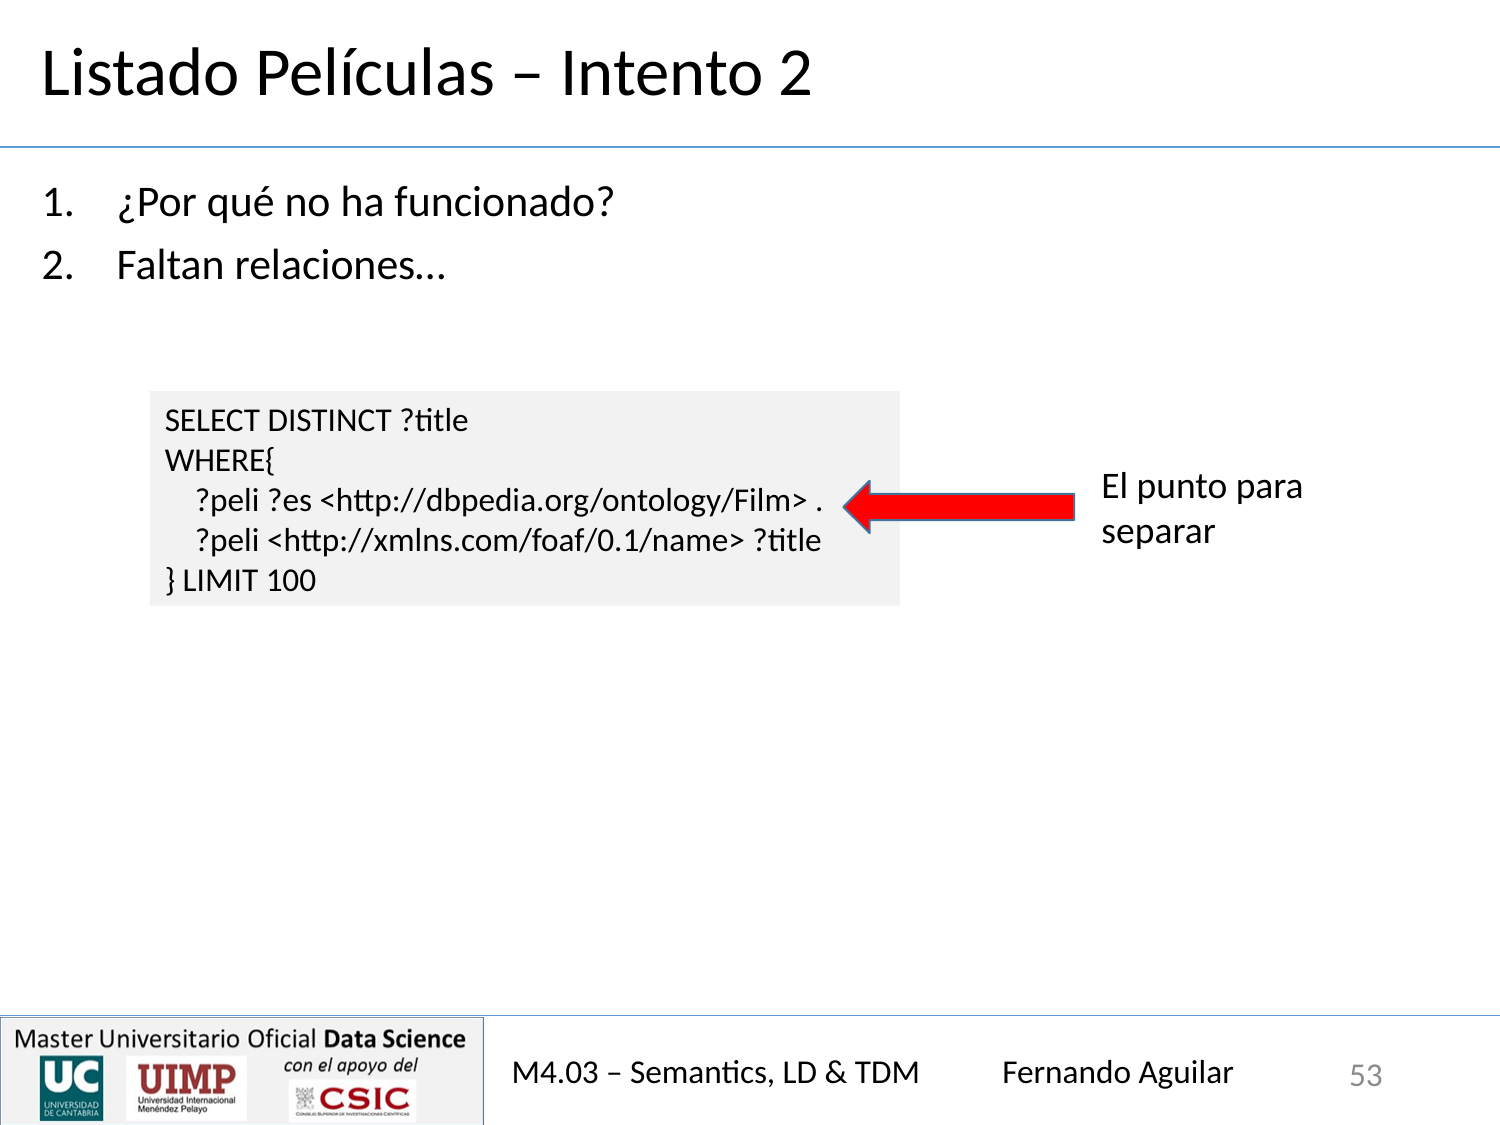

# Listado Películas – Intento 2
¿Por qué no ha funcionado?
Faltan relaciones…

SELECT DISTINCT ?title
WHERE{
    ?peli ?es <http://dbpedia.org/ontology/Film> .
    ?peli <http://xmlns.com/foaf/0.1/name> ?title
} LIMIT 100
El punto para separar

M4.03 – Semantics, LD & TDM           Fernando Aguilar
53